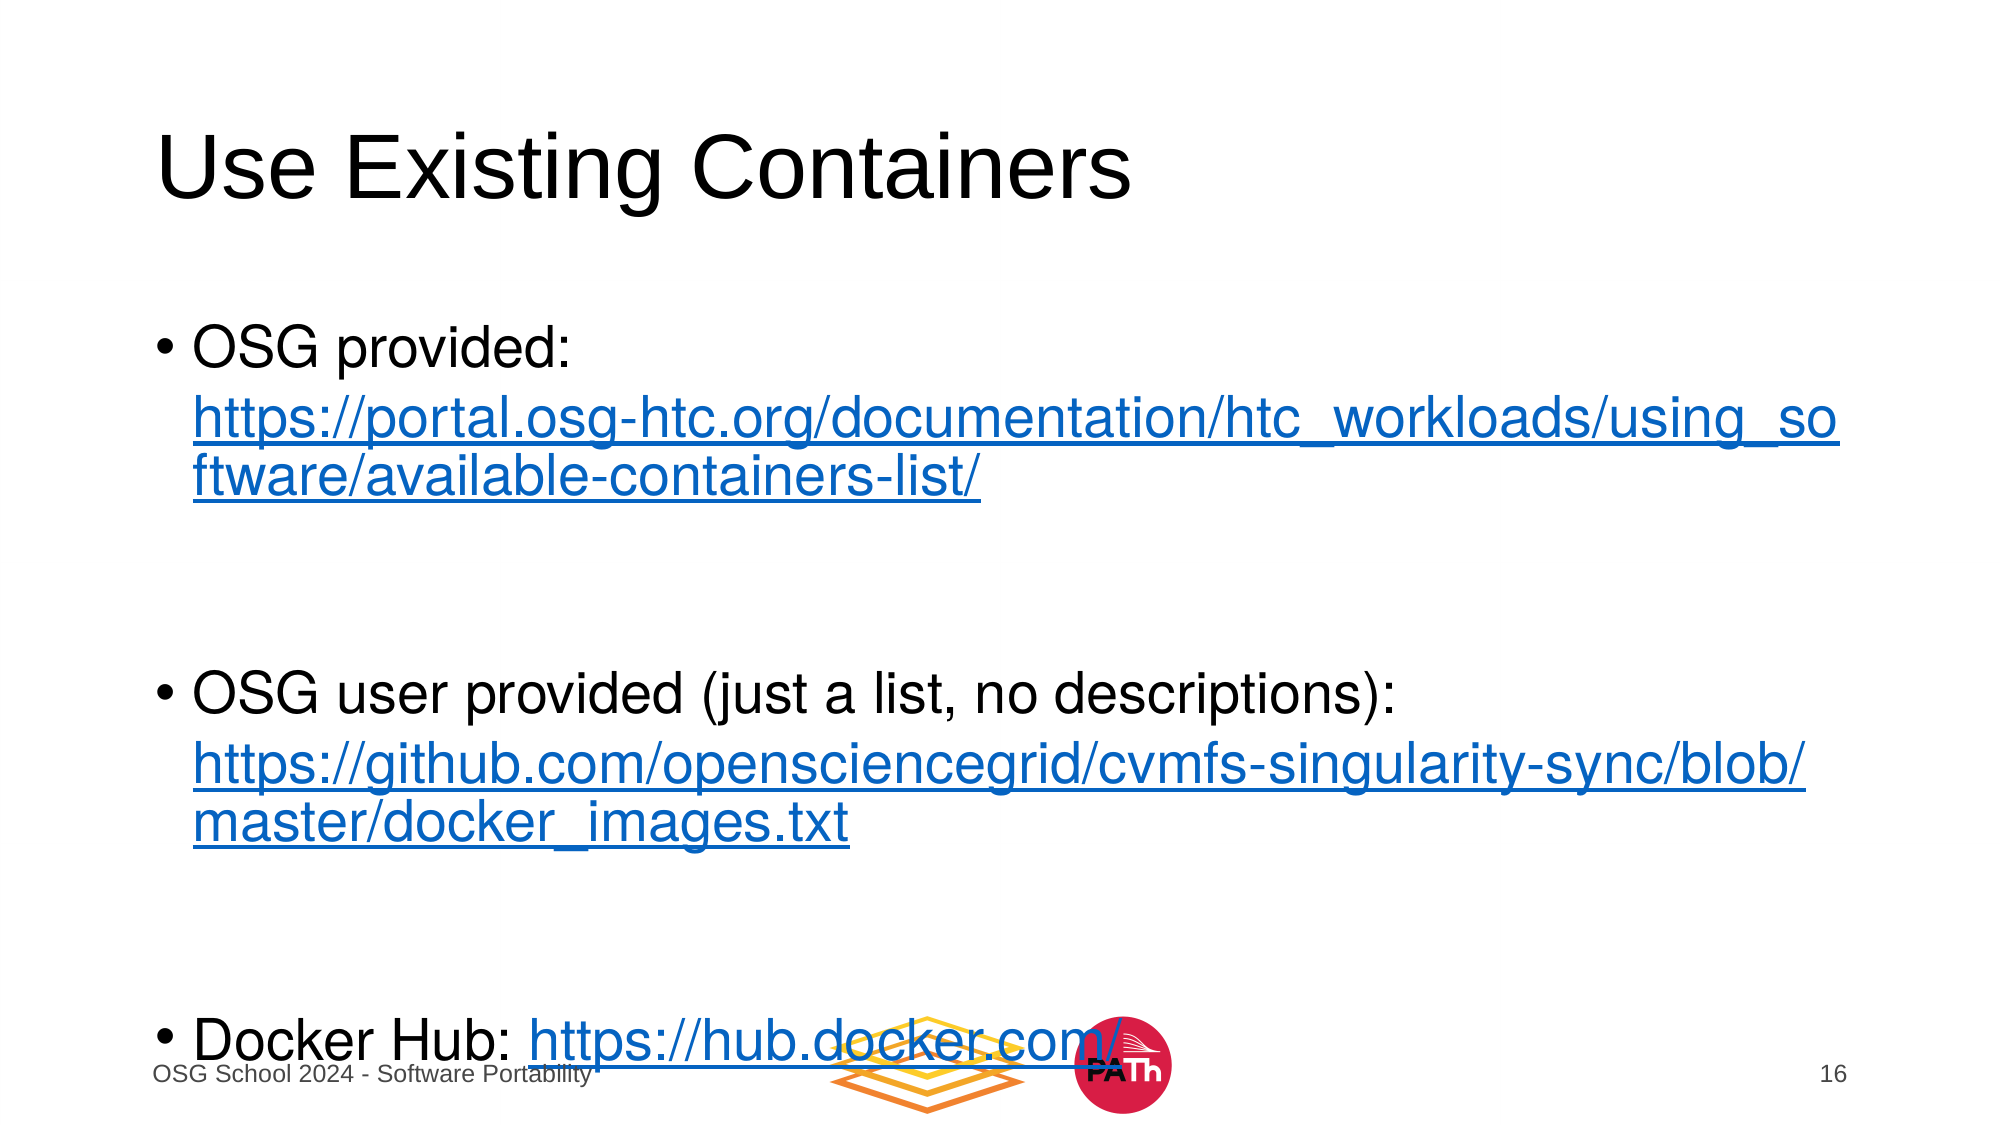

# Use Existing Containers
OSG provided: https://portal.osg-htc.org/documentation/htc_workloads/using_software/available-containers-list/
OSG user provided (just a list, no descriptions): https://github.com/opensciencegrid/cvmfs-singularity-sync/blob/master/docker_images.txt
Docker Hub: https://hub.docker.com/
OSG School 2024 - Software Portability
16